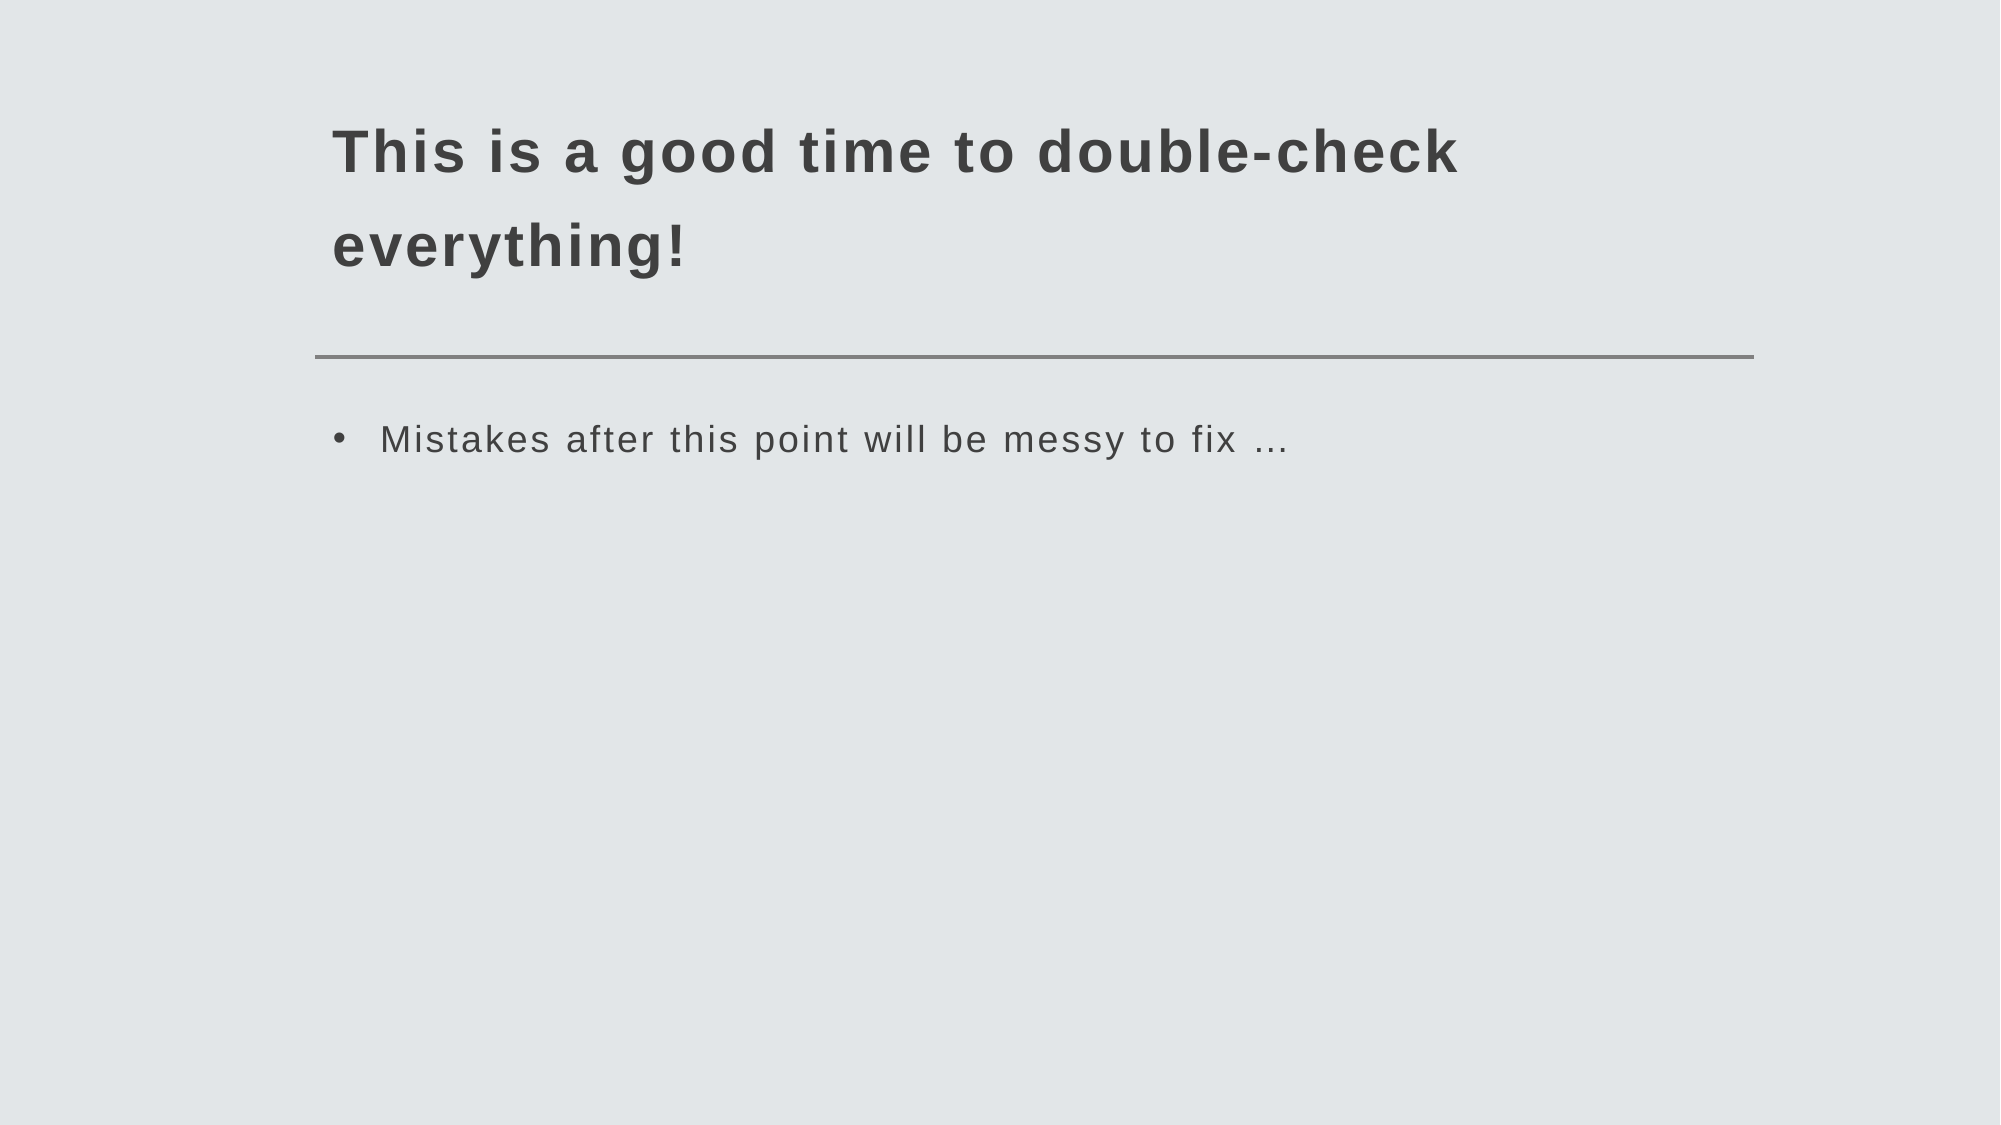

# This is a good time to double-check everything!
Mistakes after this point will be messy to fix …